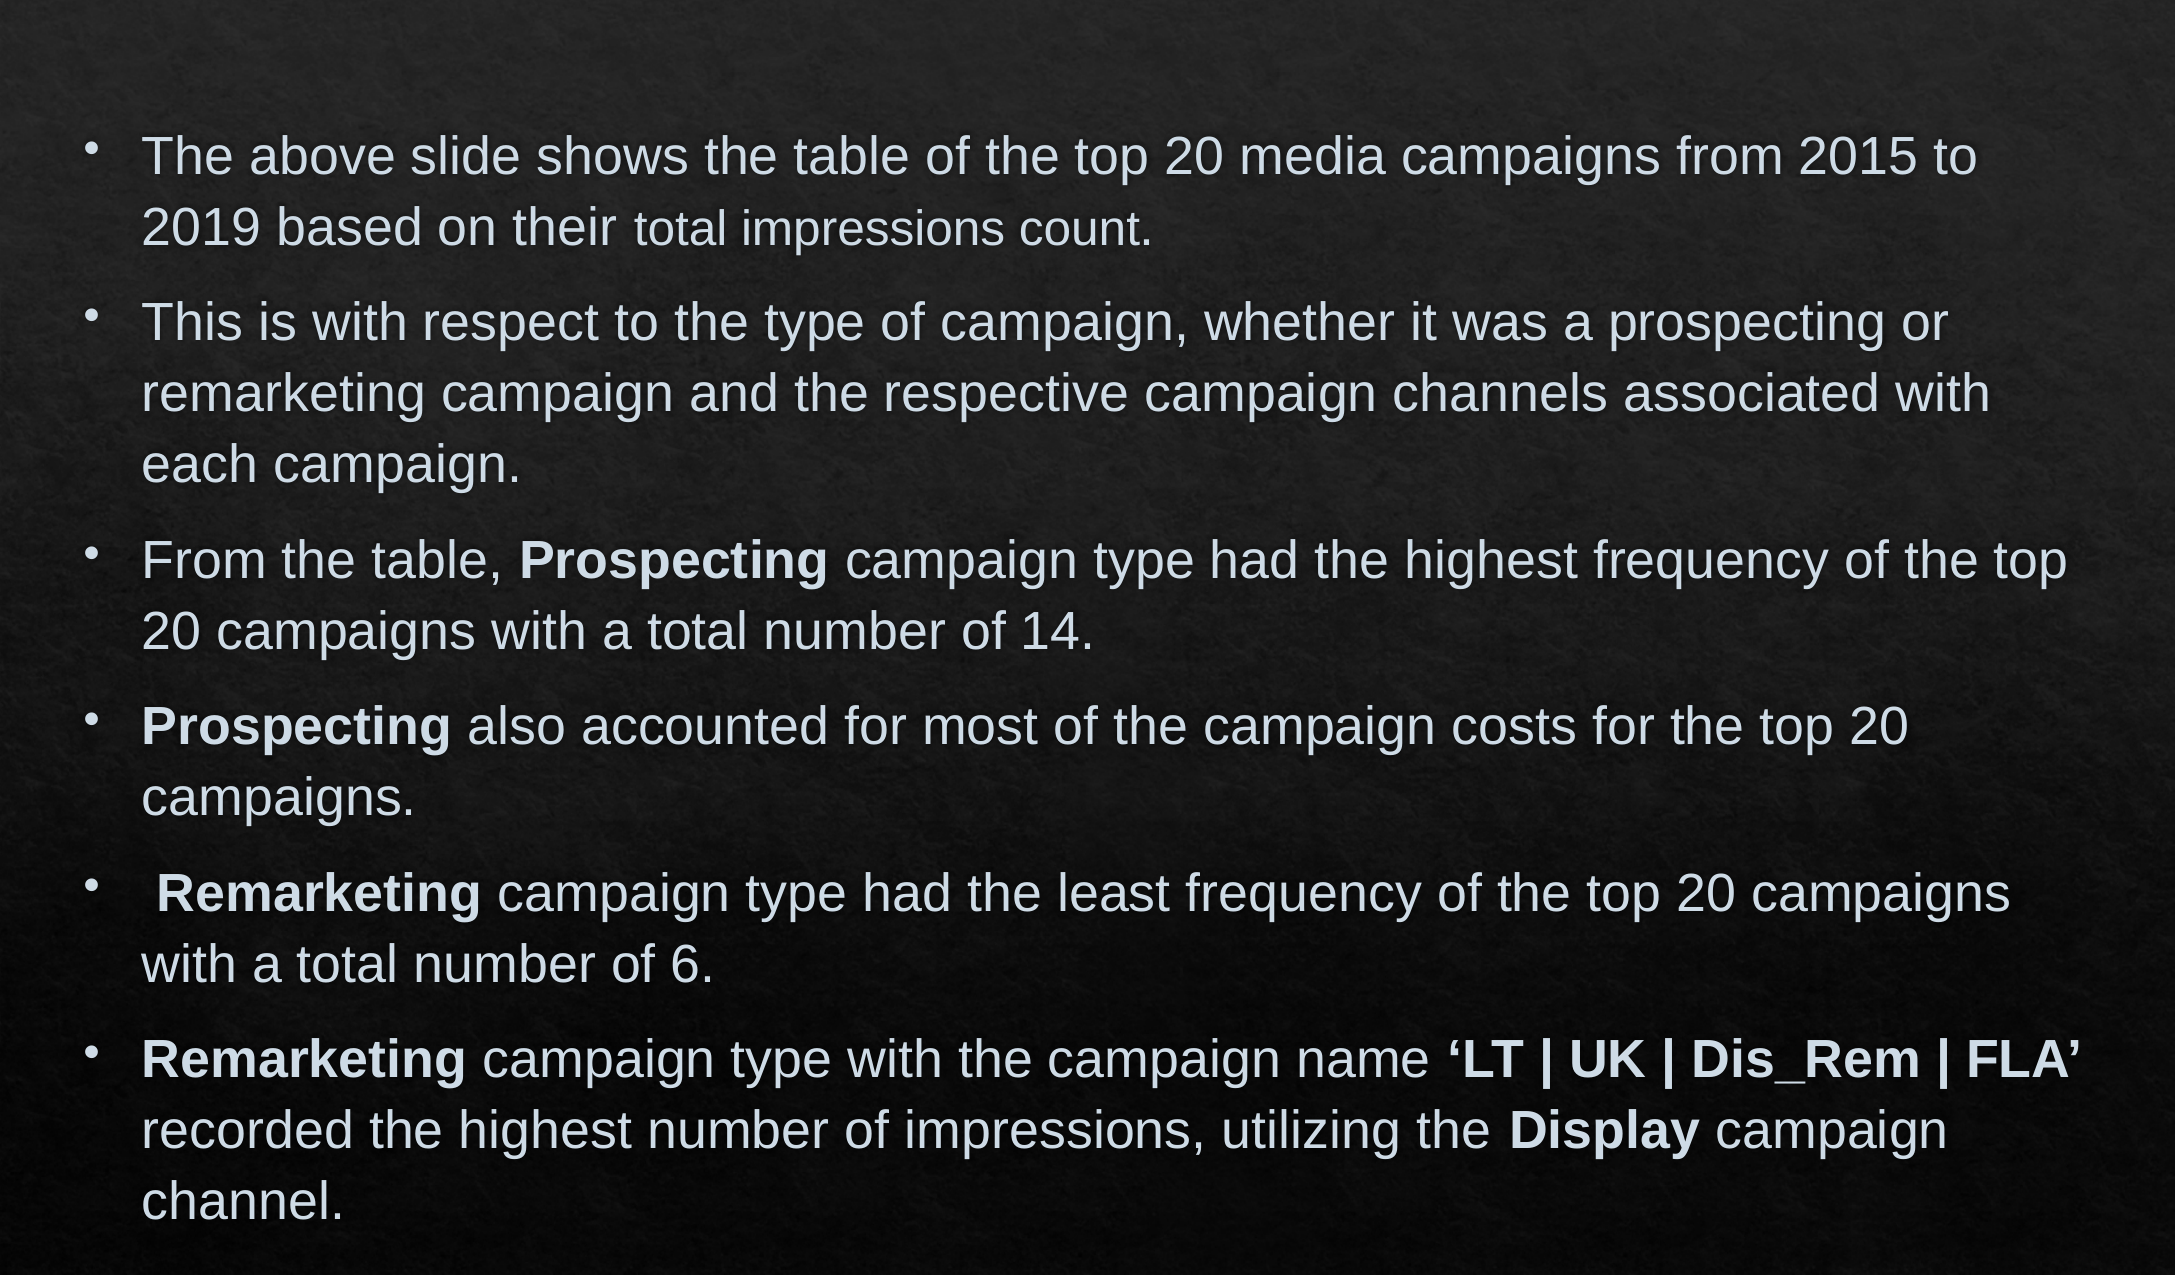

The above slide shows the table of the top 20 media campaigns from 2015 to 2019 based on their total impressions count.
This is with respect to the type of campaign, whether it was a prospecting or remarketing campaign and the respective campaign channels associated with each campaign.
From the table, Prospecting campaign type had the highest frequency of the top 20 campaigns with a total number of 14.
Prospecting also accounted for most of the campaign costs for the top 20 campaigns.
 Remarketing campaign type had the least frequency of the top 20 campaigns with a total number of 6.
Remarketing campaign type with the campaign name ‘LT | UK | Dis_Rem | FLA’ recorded the highest number of impressions, utilizing the Display campaign channel.